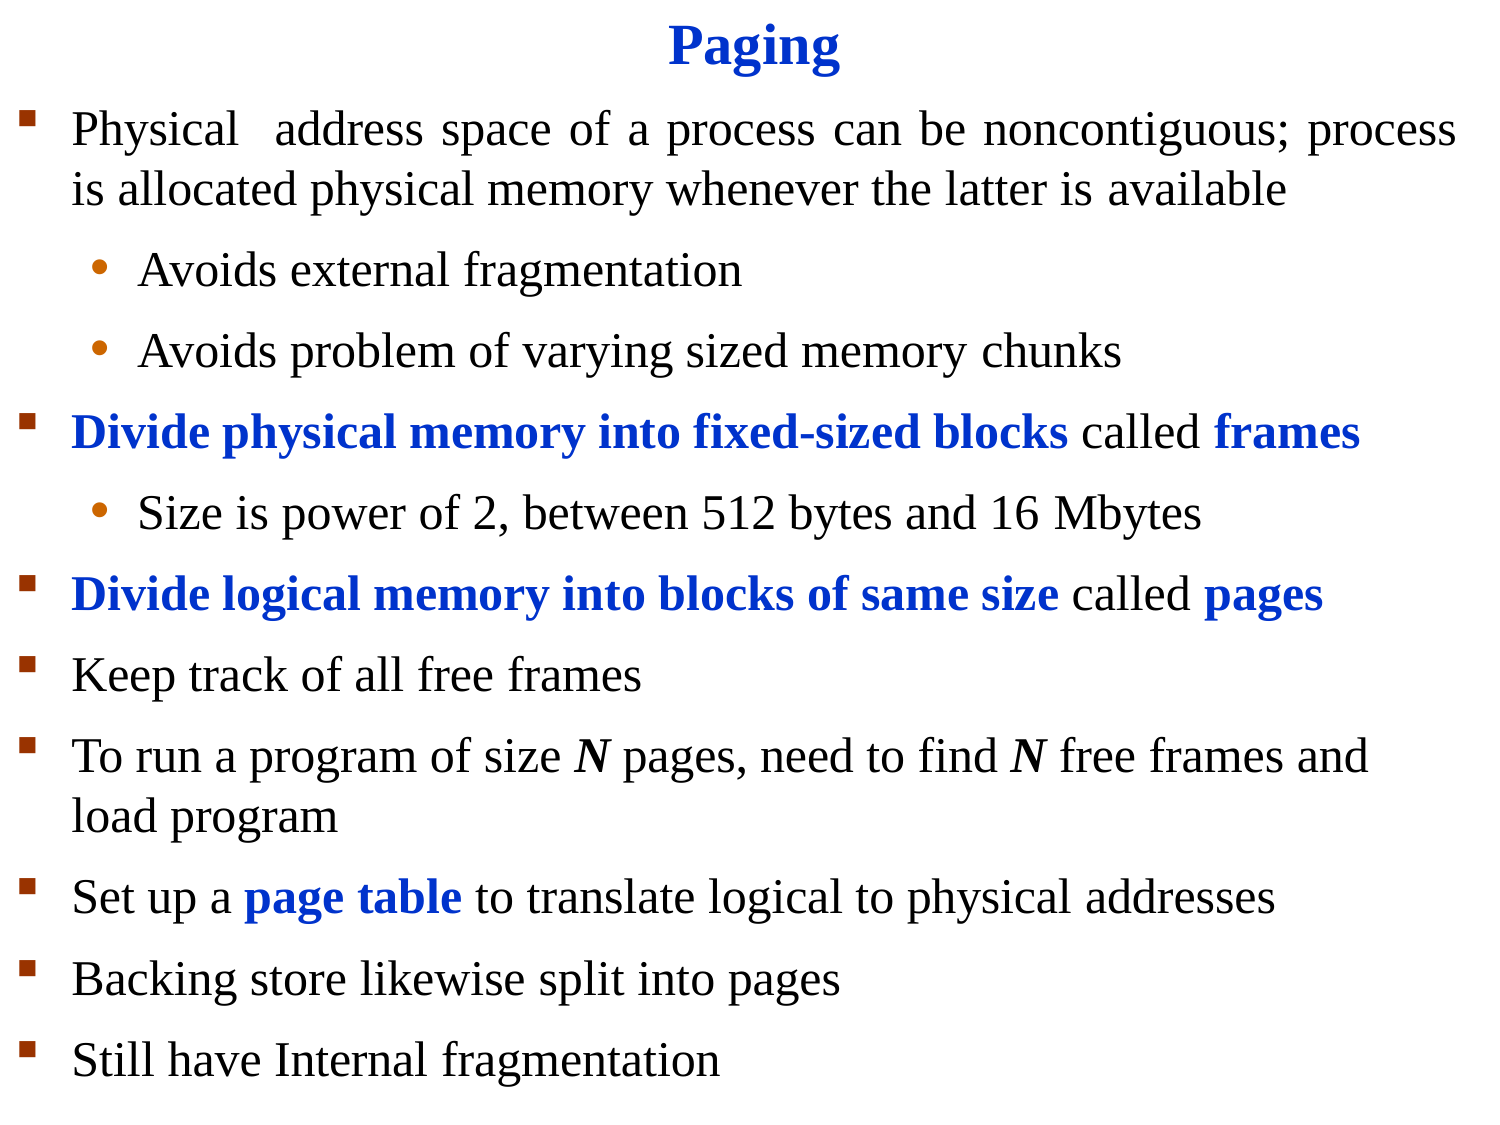

# Paging
Physical
address space of a process can be noncontiguous; process
is allocated physical memory whenever the latter is available
Avoids external fragmentation
Avoids problem of varying sized memory chunks
Divide physical memory into fixed-sized blocks called frames
Size is power of 2, between 512 bytes and 16 Mbytes
Divide logical memory into blocks of same size called pages
Keep track of all free frames
To run a program of size N pages, need to find N free frames and
load program
Set up a page table to translate logical to physical addresses
Backing store likewise split into pages
Still have Internal fragmentation